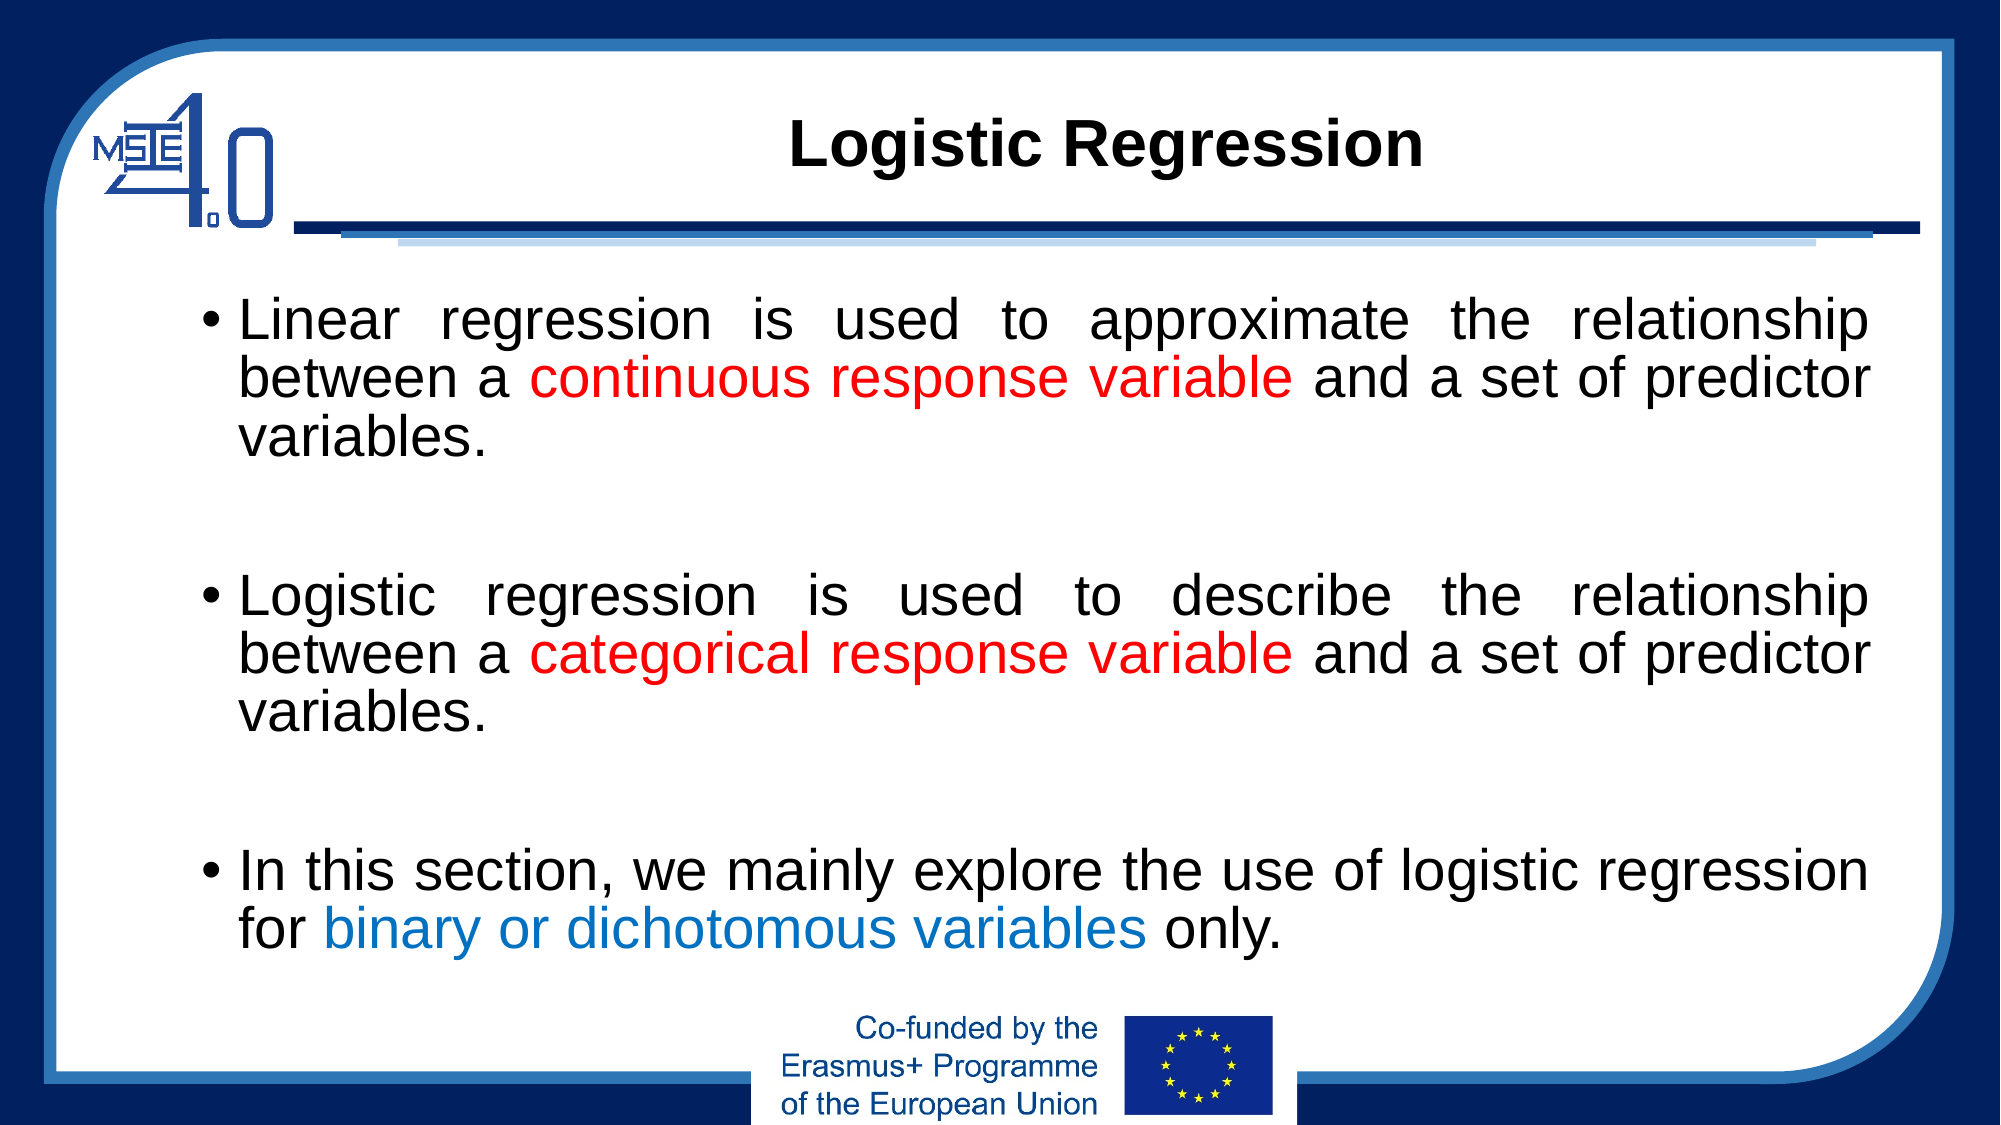

# Logistic Regression
Linear regression is used to approximate the relationship between a continuous response variable and a set of predictor variables.

Logistic regression is used to describe the relationship between a categorical response variable and a set of predictor variables.

In this section, we mainly explore the use of logistic regression for binary or dichotomous variables only.